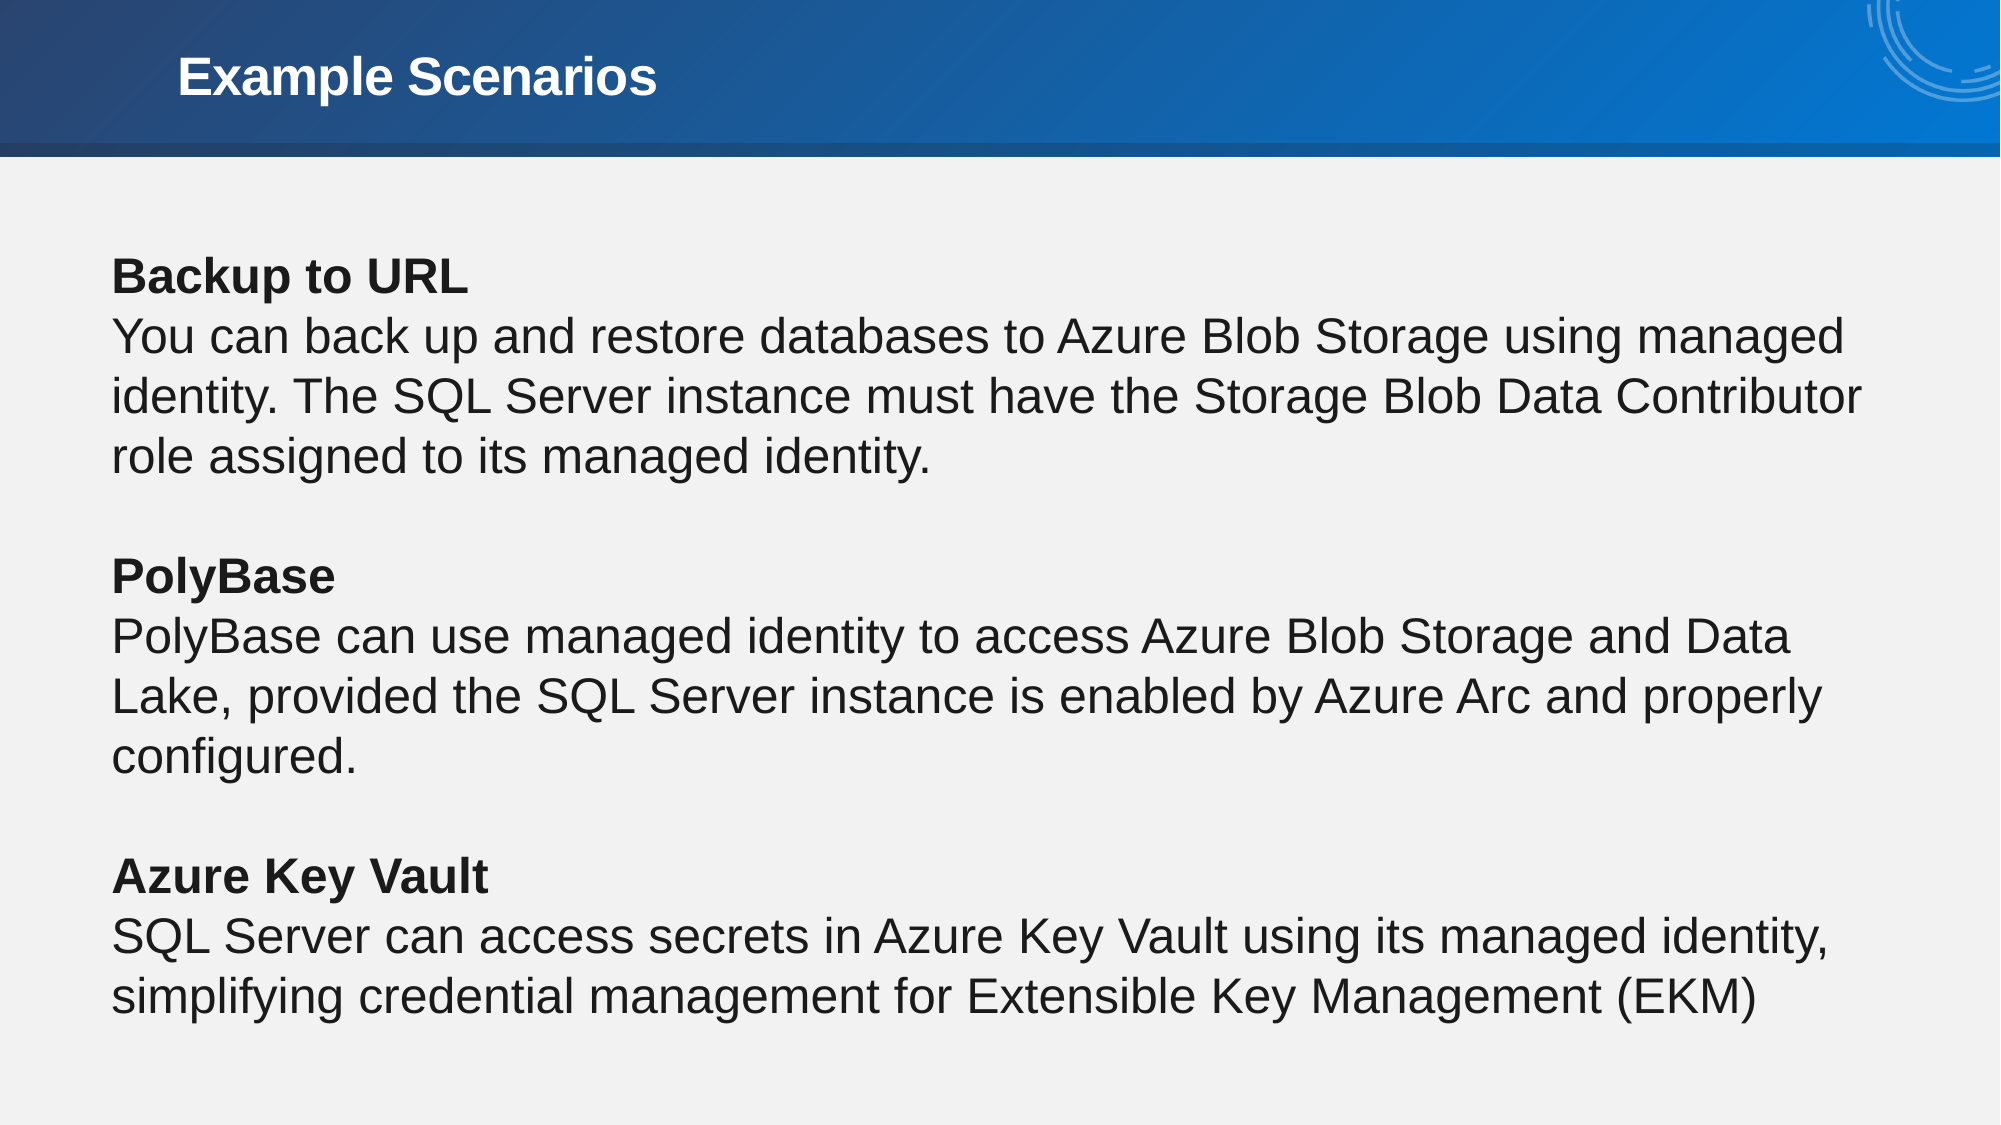

# Example Scenarios
Backup to URL
You can back up and restore databases to Azure Blob Storage using managed identity. The SQL Server instance must have the Storage Blob Data Contributor role assigned to its managed identity.

PolyBase
PolyBase can use managed identity to access Azure Blob Storage and Data Lake, provided the SQL Server instance is enabled by Azure Arc and properly configured.

Azure Key Vault
SQL Server can access secrets in Azure Key Vault using its managed identity, simplifying credential management for Extensible Key Management (EKM)